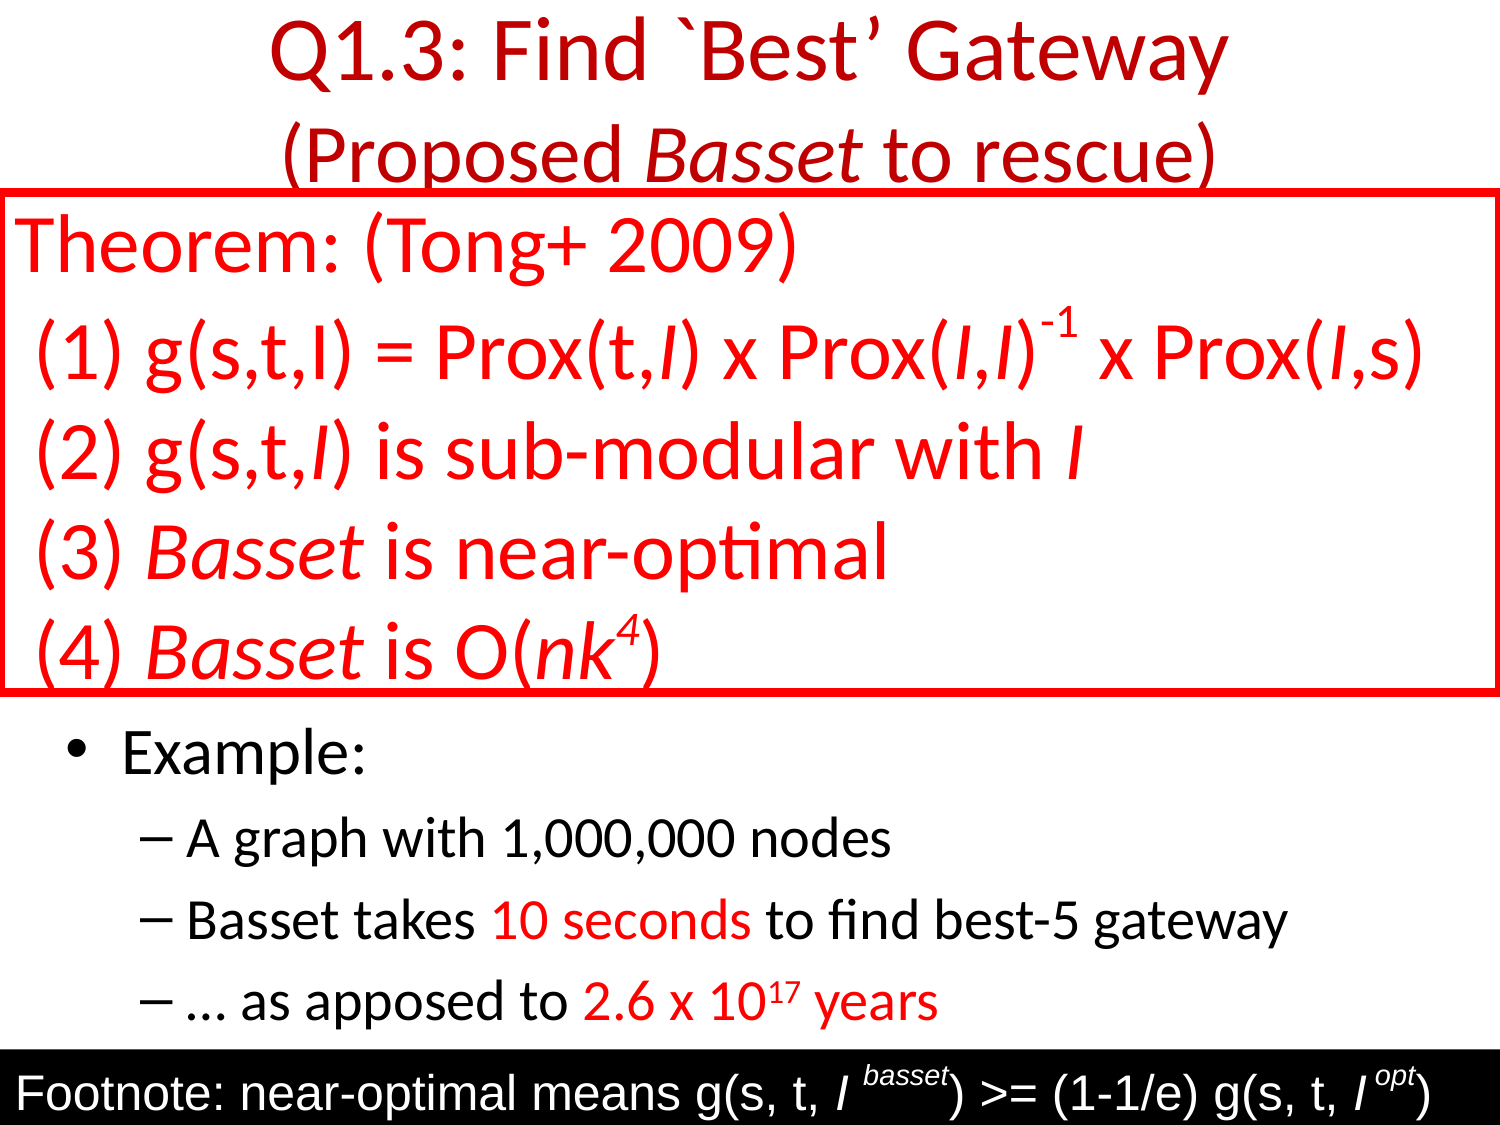

# Q1.3: Find `Best’ Gateway (Proposed Basset to rescue)
Theorem: (Tong+ 2009)
 (1) g(s,t,I) = Prox(t,I) x Prox(I,I)-1 x Prox(I,s)
 (2) g(s,t,I) is sub-modular with I
 (3) Basset is near-optimal
 (4) Basset is O(nk4)
Example:
A graph with 1,000,000 nodes
Basset takes 10 seconds to find best-5 gateway
… as apposed to 2.6 x 1017 years
36
Footnote: near-optimal means g(s, t, I basset) >= (1-1/e) g(s, t, I opt)